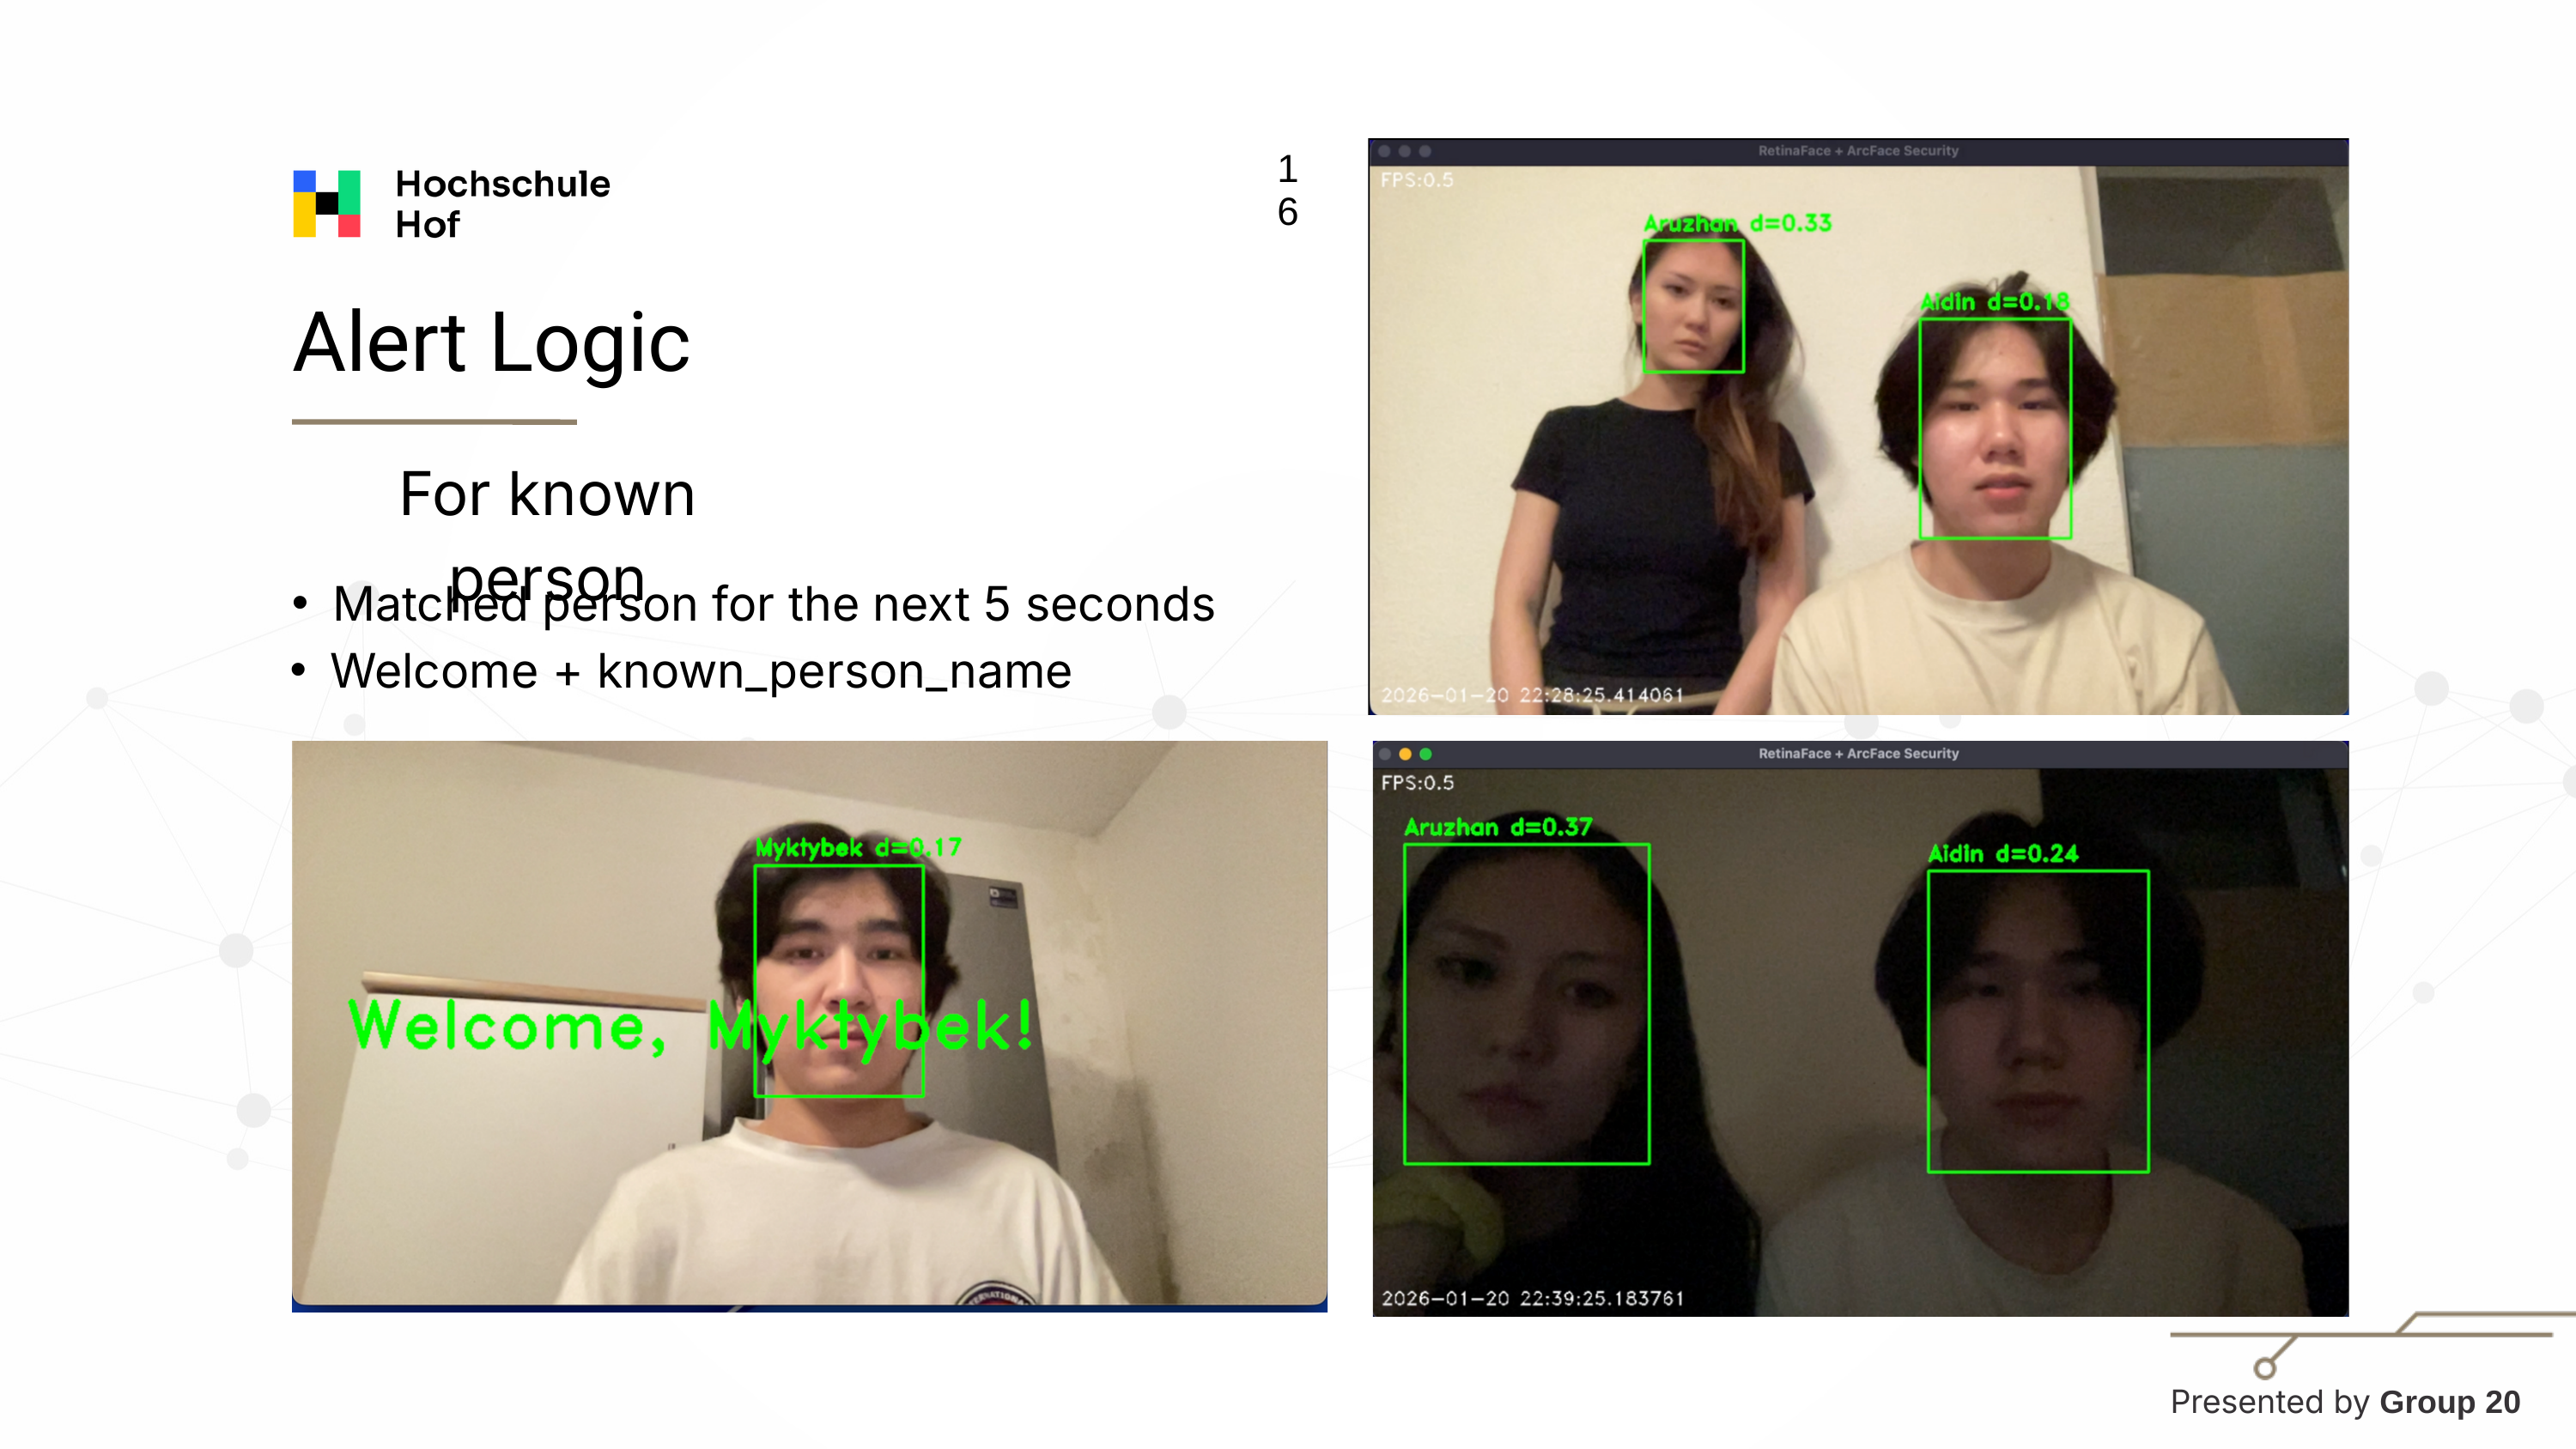

16
Alert Logic

For known person
Matched person for the next 5 seconds
Welcome + known_person_name

Presented by Group 20